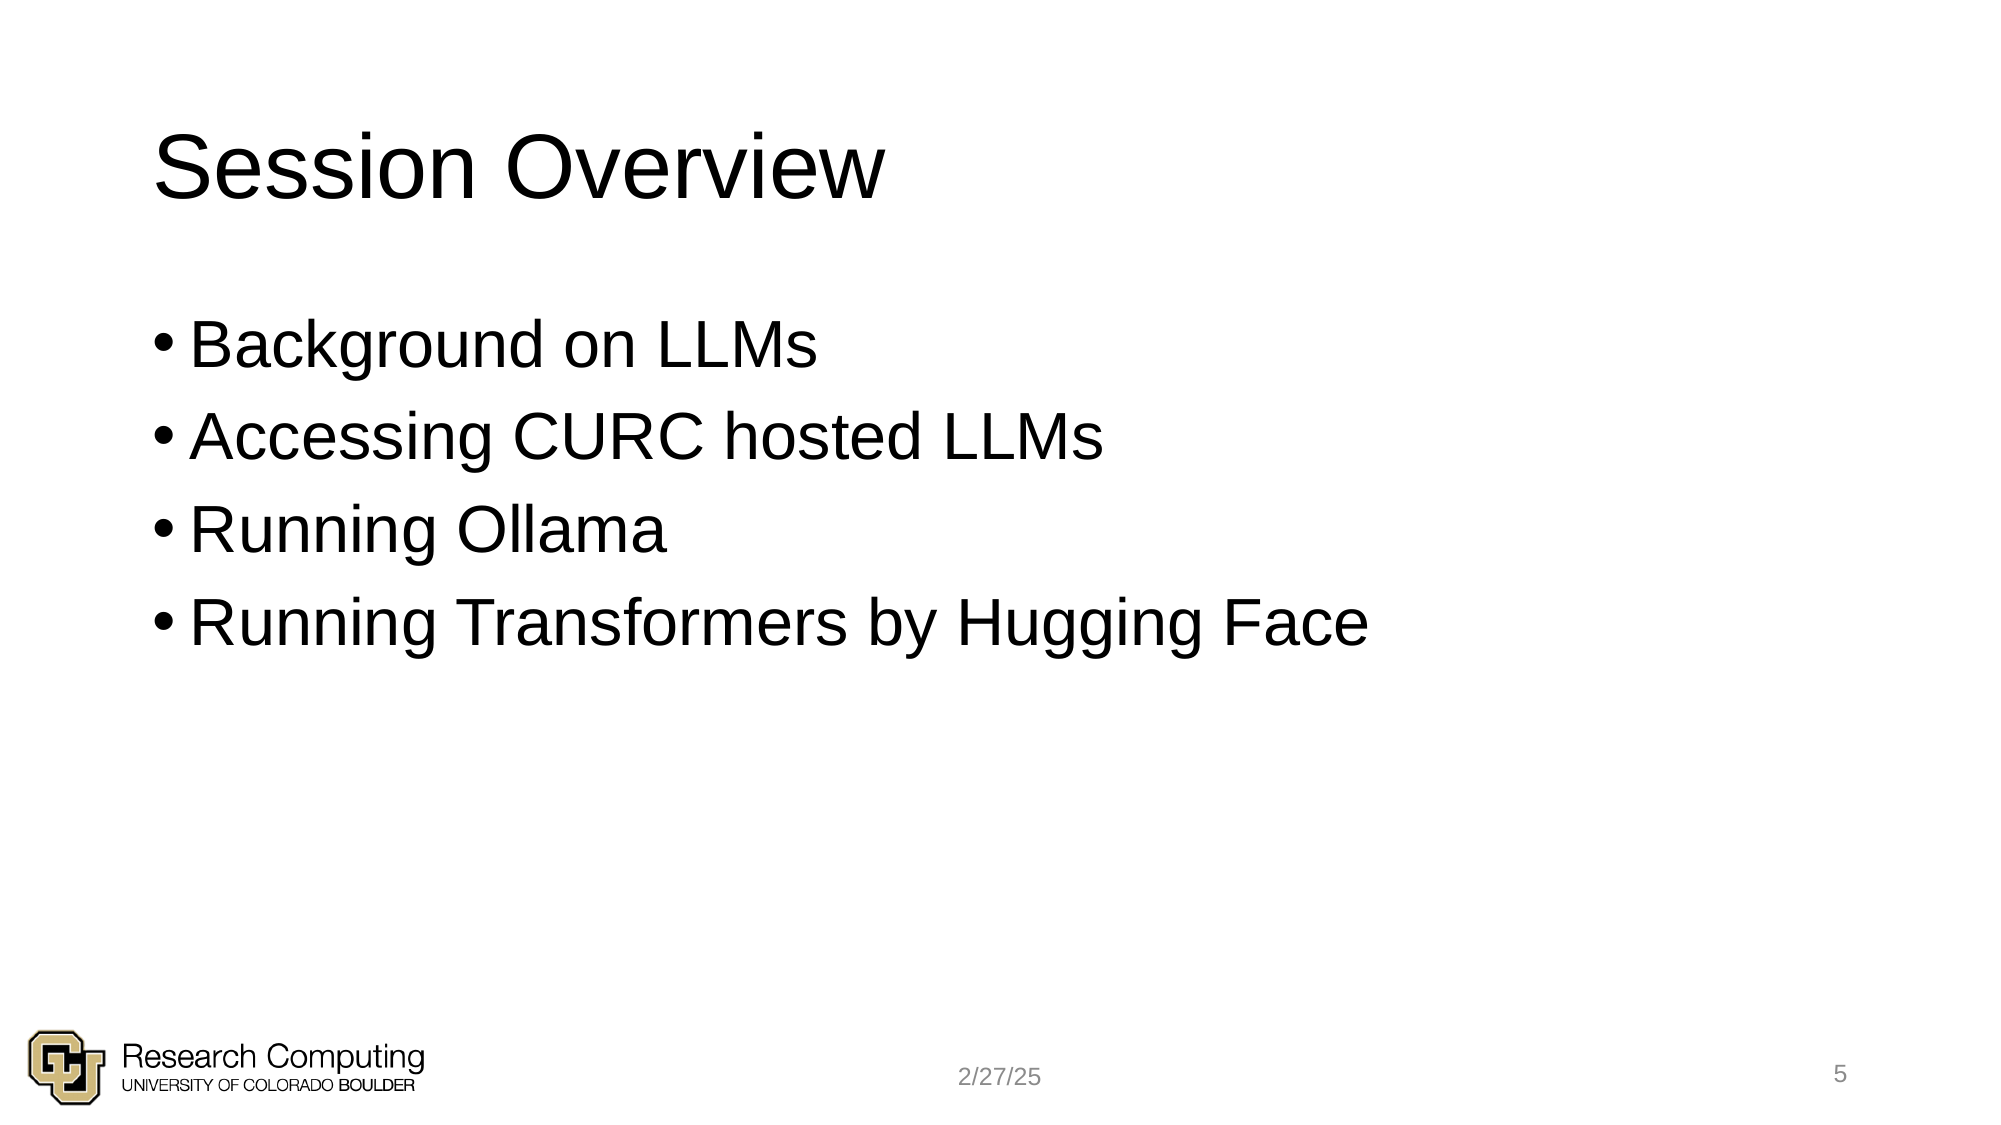

# Session Overview
Background on LLMs
Accessing CURC hosted LLMs
Running Ollama
Running Transformers by Hugging Face

5
2/27/25